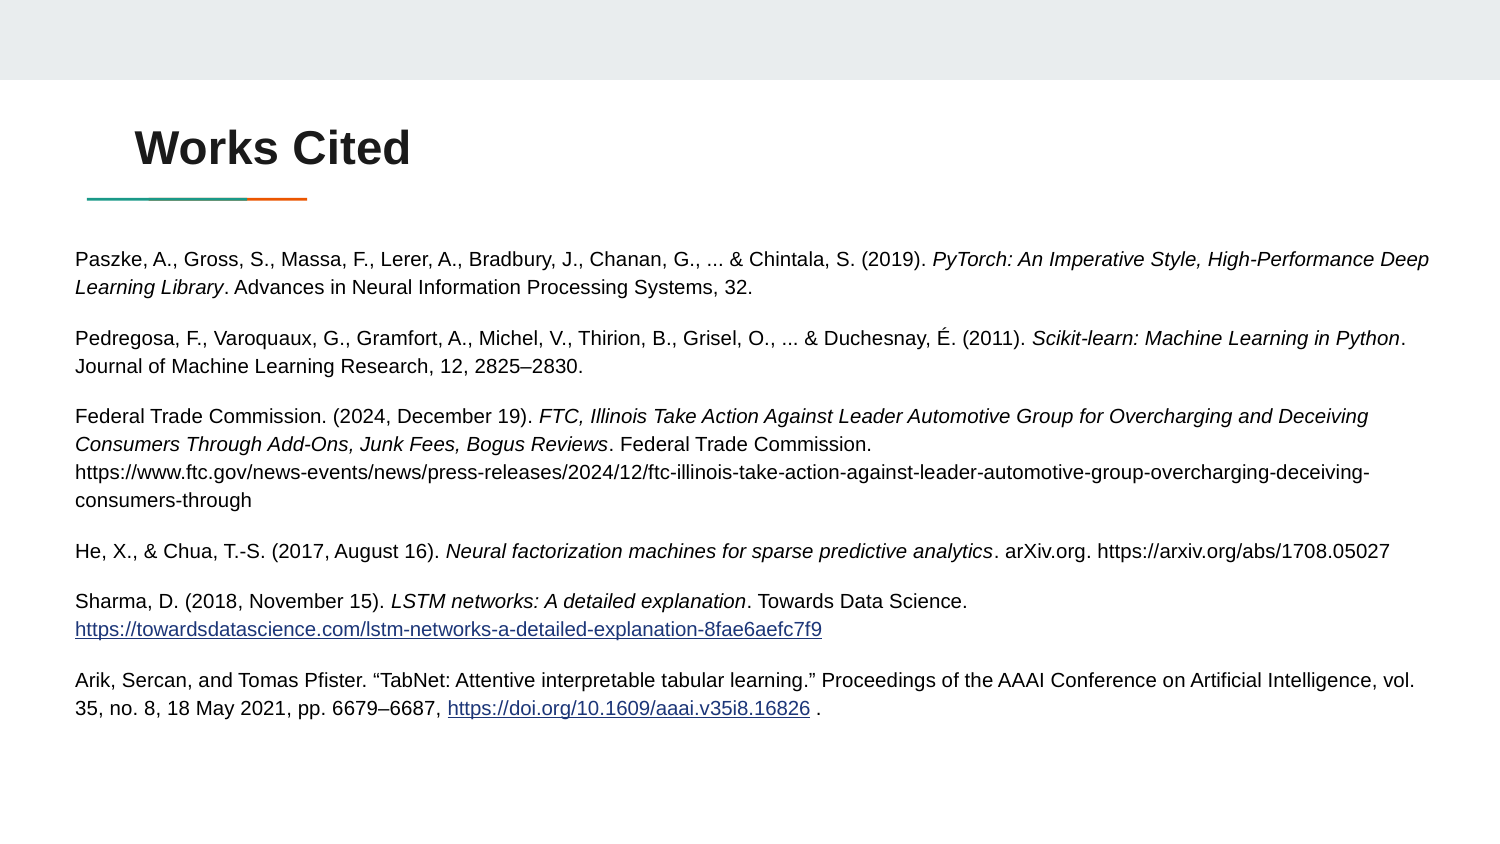

# Works Cited
Paszke, A., Gross, S., Massa, F., Lerer, A., Bradbury, J., Chanan, G., ... & Chintala, S. (2019). PyTorch: An Imperative Style, High-Performance Deep Learning Library. Advances in Neural Information Processing Systems, 32.
Pedregosa, F., Varoquaux, G., Gramfort, A., Michel, V., Thirion, B., Grisel, O., ... & Duchesnay, É. (2011). Scikit-learn: Machine Learning in Python. Journal of Machine Learning Research, 12, 2825–2830.
Federal Trade Commission. (2024, December 19). FTC, Illinois Take Action Against Leader Automotive Group for Overcharging and Deceiving Consumers Through Add-Ons, Junk Fees, Bogus Reviews. Federal Trade Commission. https://www.ftc.gov/news-events/news/press-releases/2024/12/ftc-illinois-take-action-against-leader-automotive-group-overcharging-deceiving-consumers-through
He, X., & Chua, T.-S. (2017, August 16). Neural factorization machines for sparse predictive analytics. arXiv.org. https://arxiv.org/abs/1708.05027
Sharma, D. (2018, November 15). LSTM networks: A detailed explanation. Towards Data Science. https://towardsdatascience.com/lstm-networks-a-detailed-explanation-8fae6aefc7f9
Arik, Sercan, and Tomas Pfister. “TabNet: Attentive interpretable tabular learning.” Proceedings of the AAAI Conference on Artificial Intelligence, vol. 35, no. 8, 18 May 2021, pp. 6679–6687, https://doi.org/10.1609/aaai.v35i8.16826.